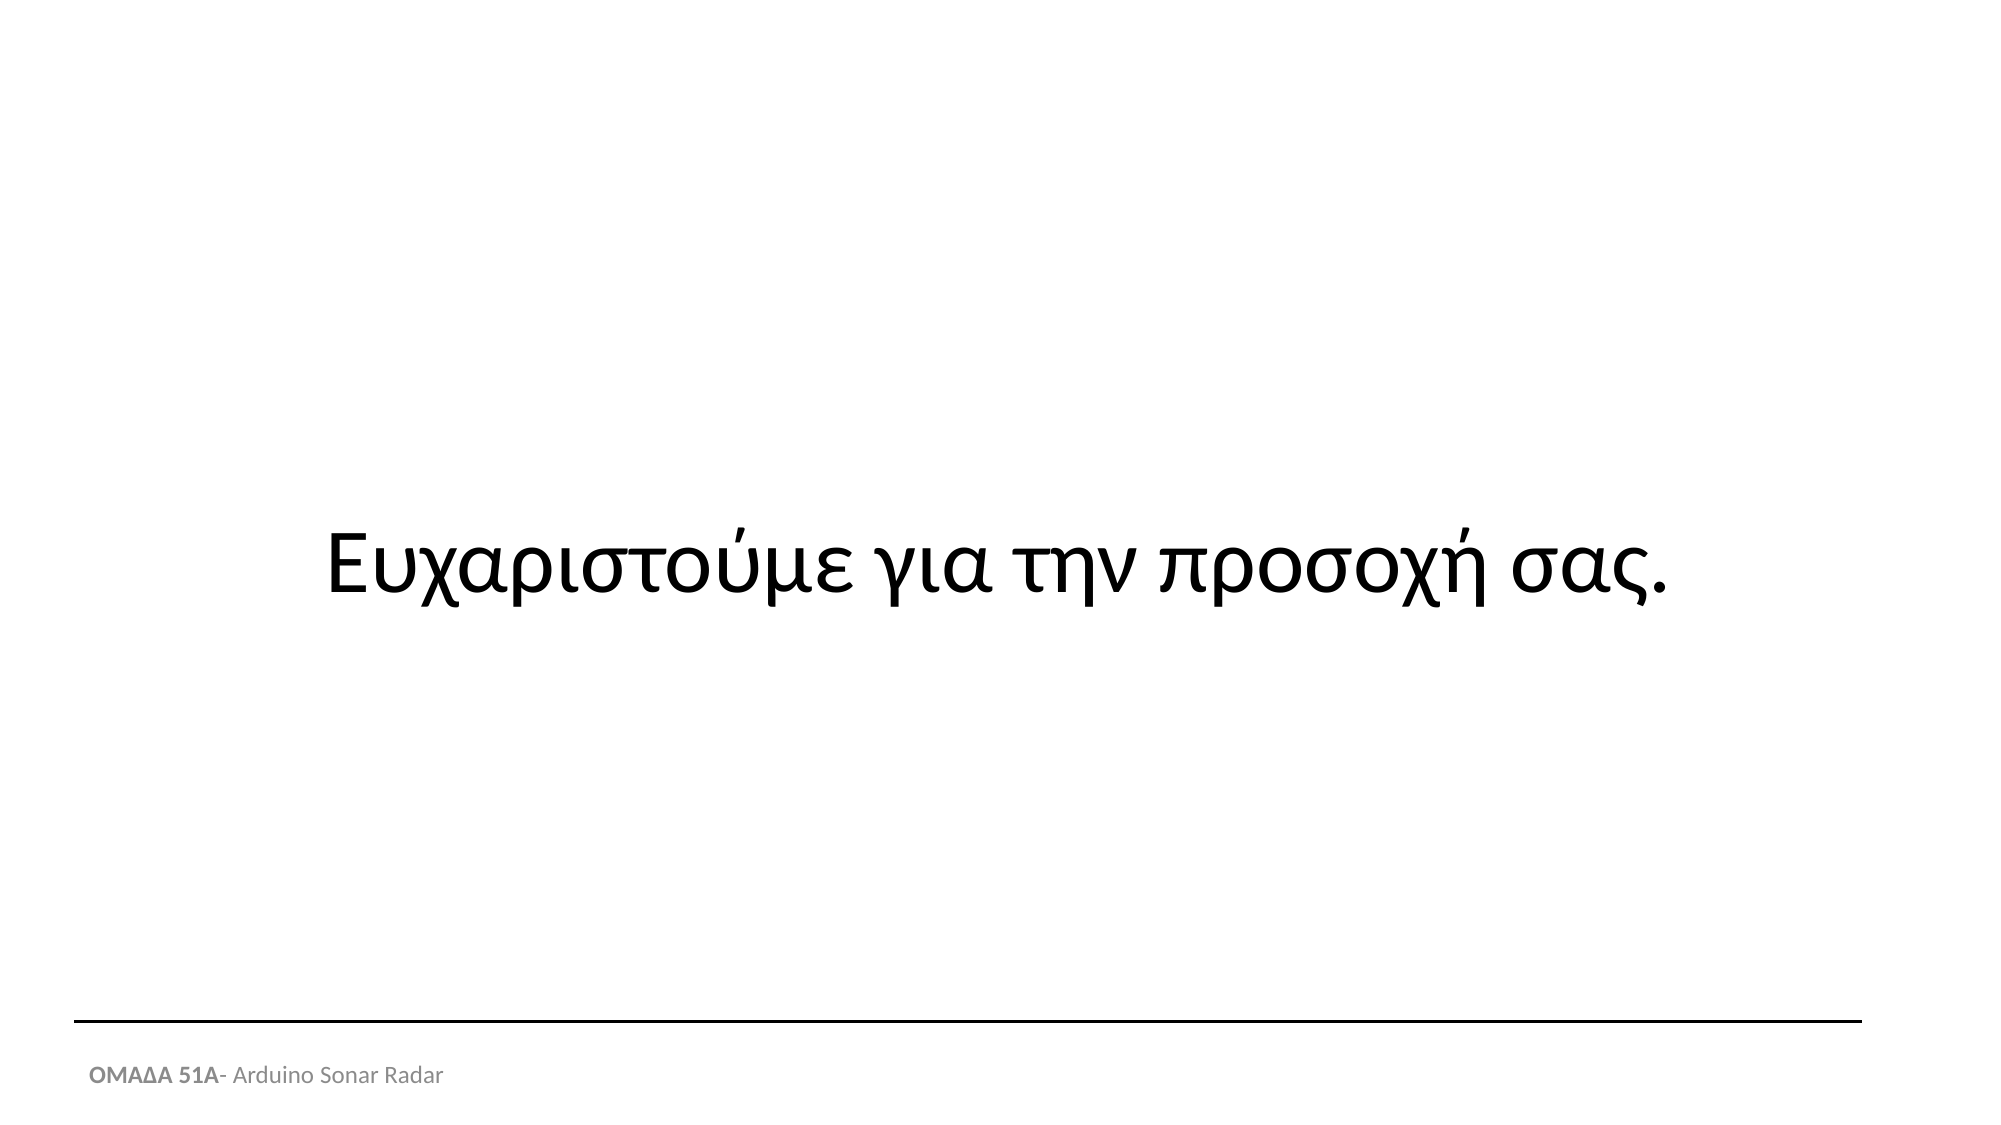

# Ευχαριστούμε για την προσοχή σας.
ΟΜΑΔΑ 51Α- Arduino Sonar Radar